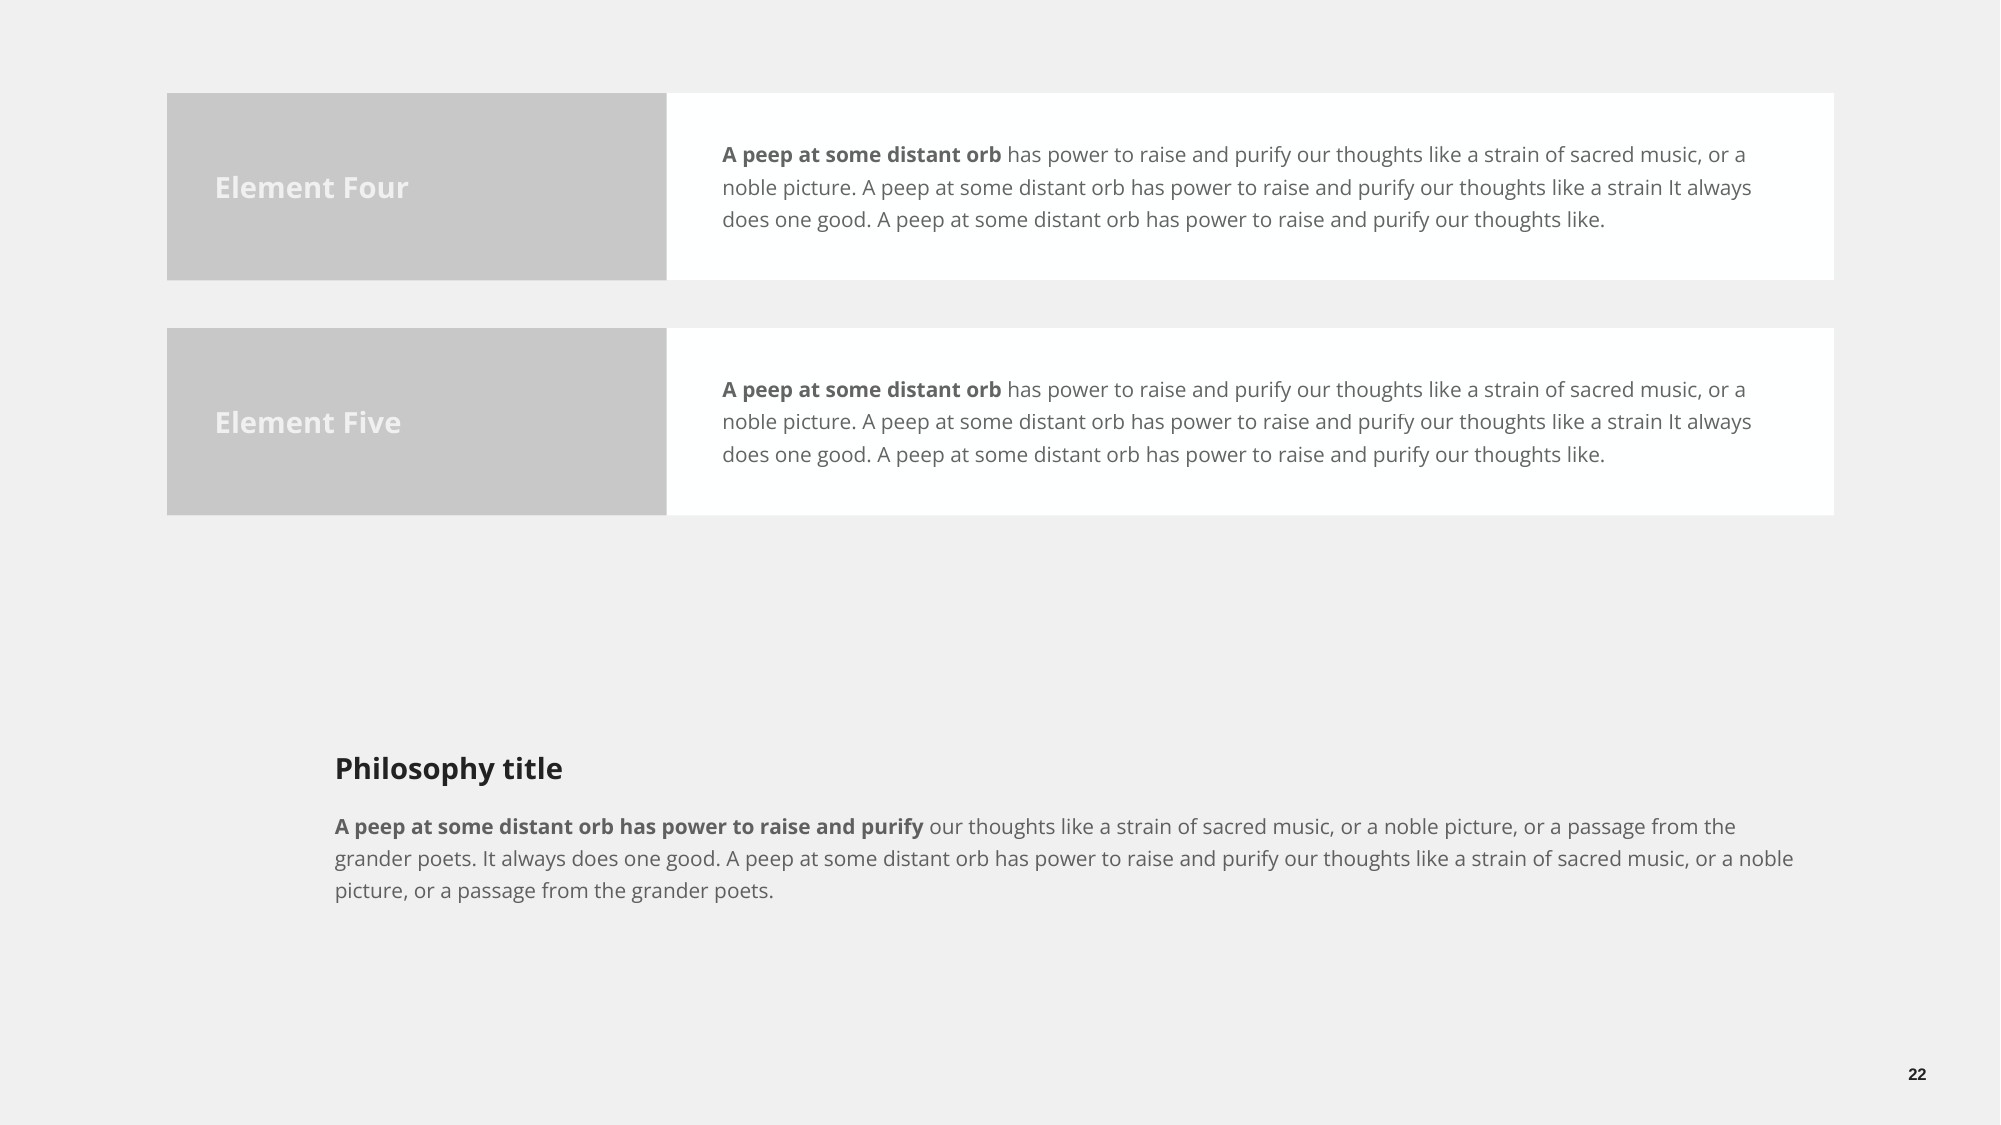

A peep at some distant orb has power to raise and purify our thoughts like a strain of sacred music, or a noble picture. A peep at some distant orb has power to raise and purify our thoughts like a strain It always does one good. A peep at some distant orb has power to raise and purify our thoughts like.
Element Four
A peep at some distant orb has power to raise and purify our thoughts like a strain of sacred music, or a noble picture. A peep at some distant orb has power to raise and purify our thoughts like a strain It always does one good. A peep at some distant orb has power to raise and purify our thoughts like.
Element Five
Philosophy title
A peep at some distant orb has power to raise and purify our thoughts like a strain of sacred music, or a noble picture, or a passage from the grander poets. It always does one good. A peep at some distant orb has power to raise and purify our thoughts like a strain of sacred music, or a noble picture, or a passage from the grander poets.